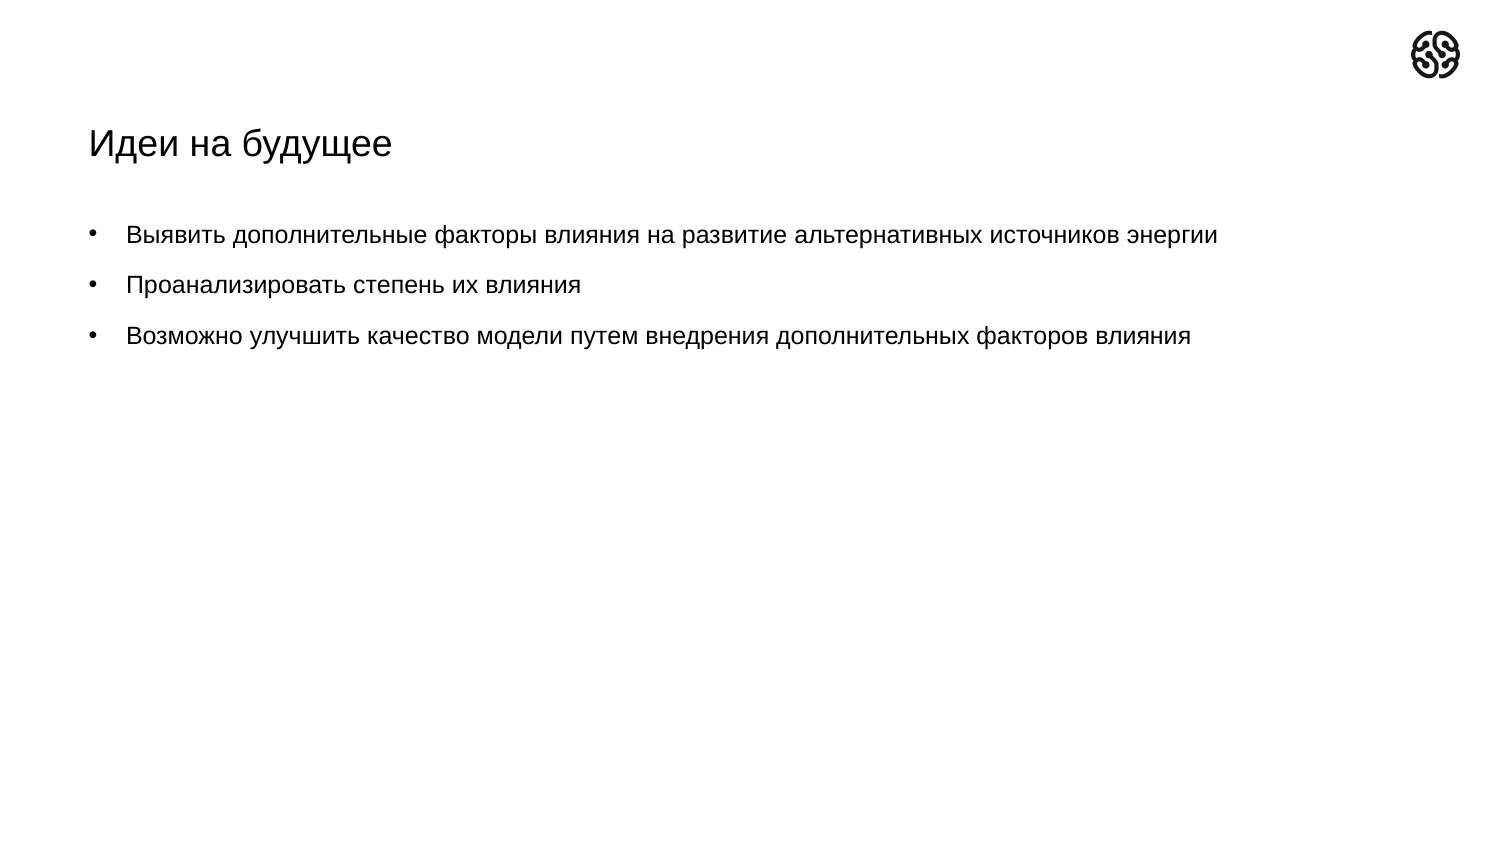

Идеи на будущее
# Выявить дополнительные факторы влияния на развитие альтернативных источников энергии
Проанализировать степень их влияния
Возможно улучшить качество модели путем внедрения дополнительных факторов влияния